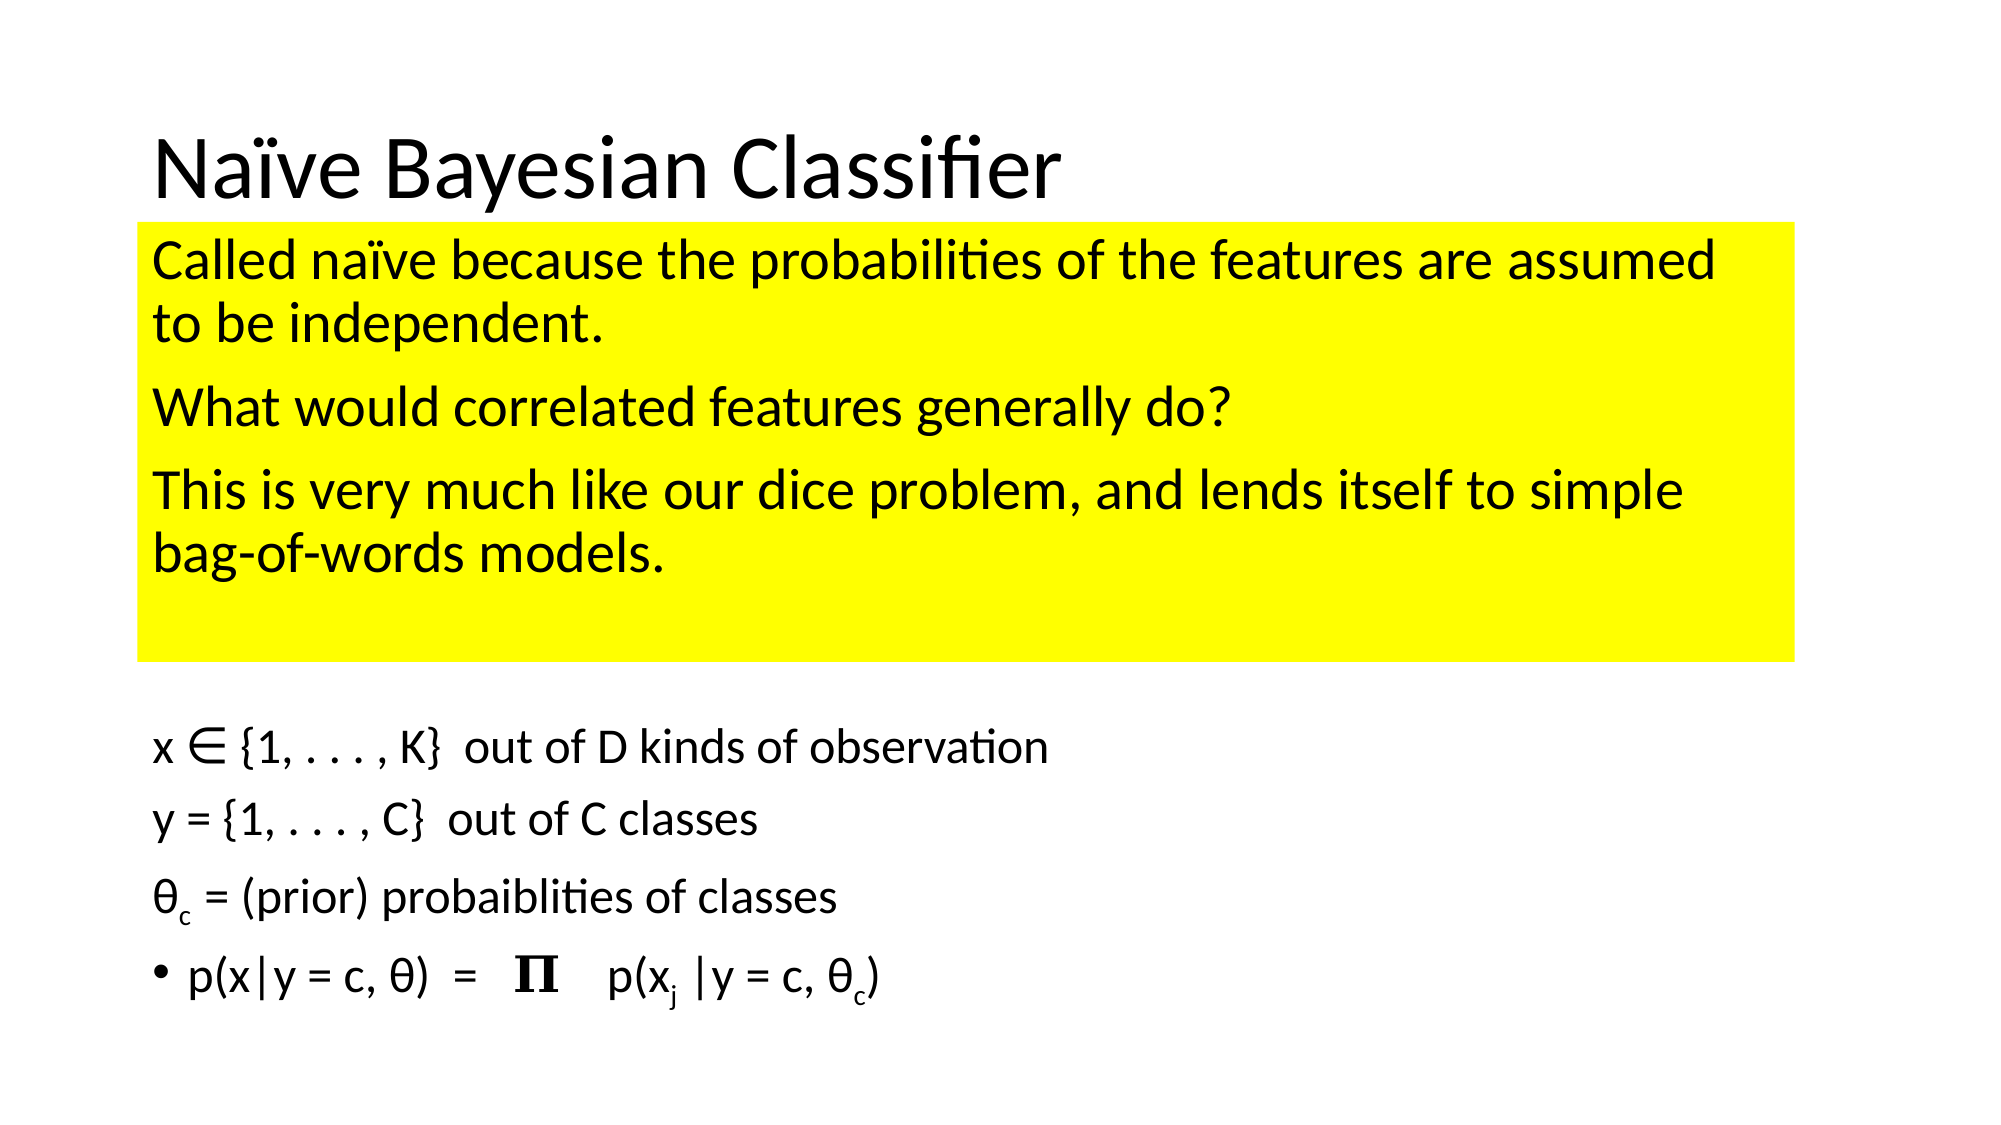

# Naïve Bayesian Classifier
Called naïve because the probabilities of the features are assumed to be independent.
What would correlated features generally do?
This is very much like our dice problem, and lends itself to simple bag-of-words models.
For classification (categories A, B, C given data D)
When you have a probability model for observations.
(Probability model is jargon for a set of outcomes and numbers for all their probabilities)
P(D|A) , P(D|B), and P(D|C) are known.

x ∈ {1, . . . , K}  out of D kinds of observation
y = {1, . . . , C}  out of C classes
θc  = (prior) probaiblities of classes
p(x|y = c, θ)  =   𝚷    p(xj |y = c, θc)